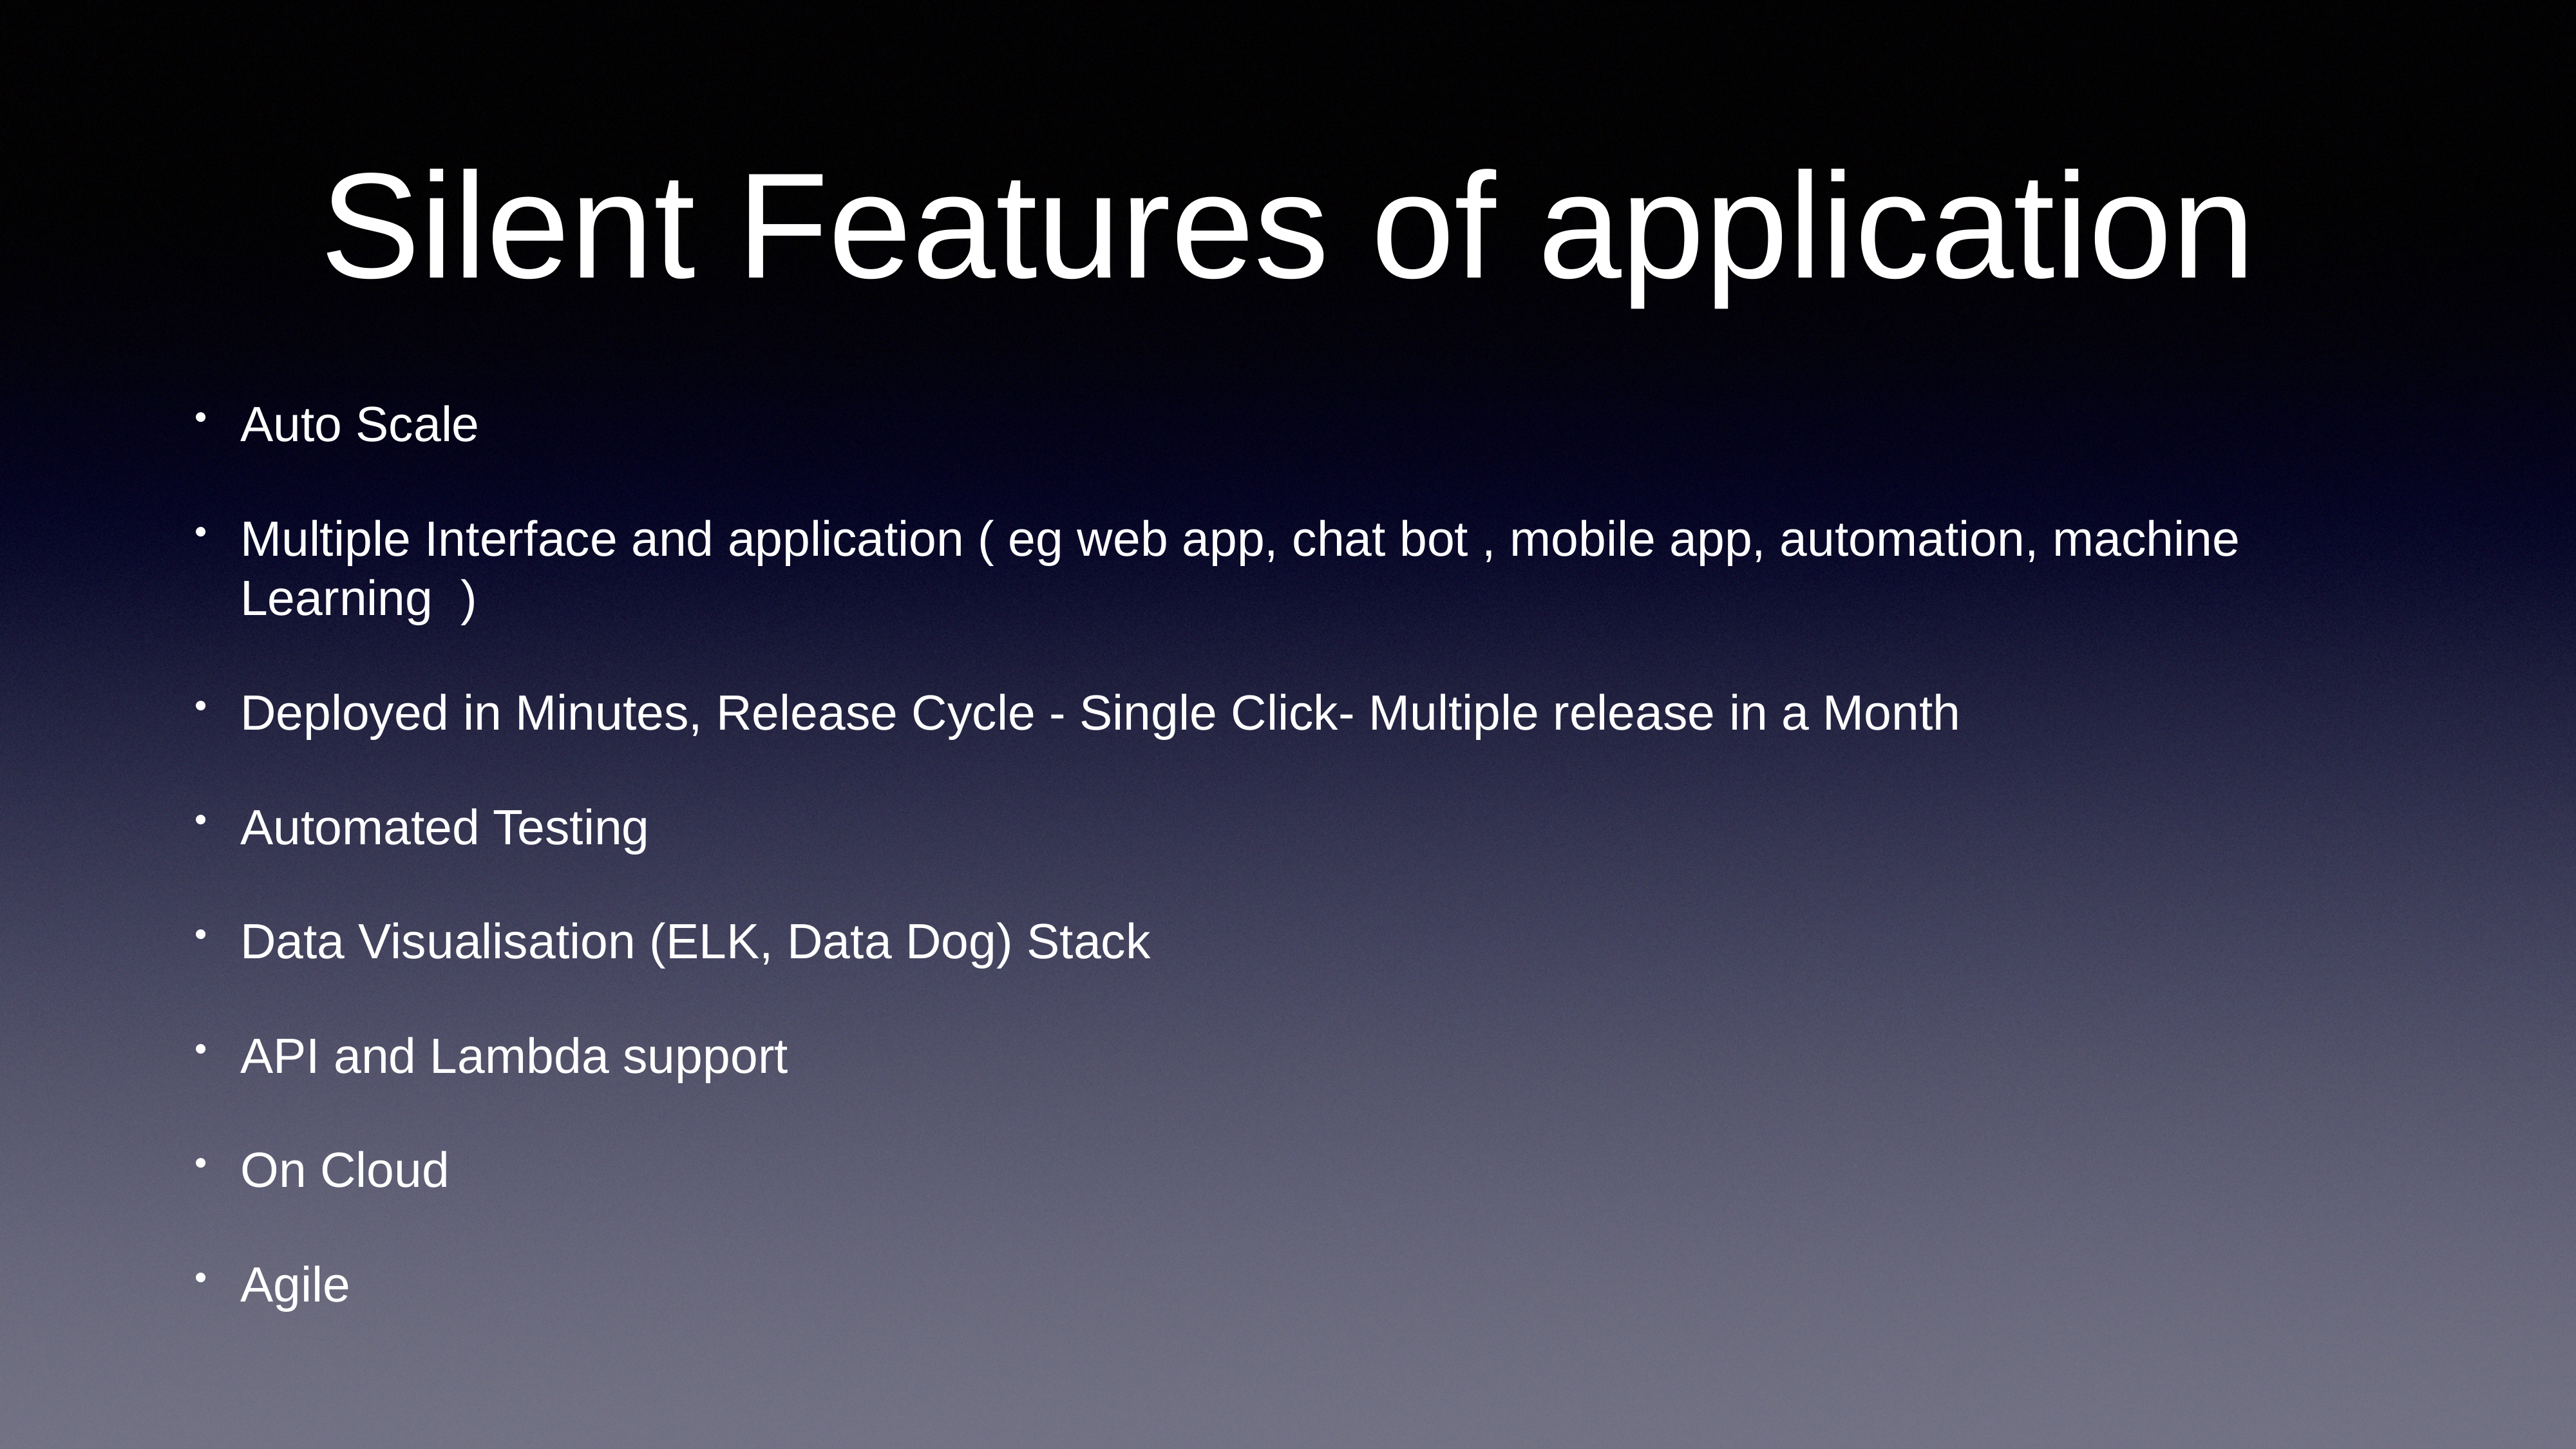

# Silent Features of application
Auto Scale
Multiple Interface and application ( eg web app, chat bot , mobile app, automation, machine Learning  )
Deployed in Minutes, Release Cycle - Single Click- Multiple release in a Month
Automated Testing
Data Visualisation (ELK, Data Dog) Stack
API and Lambda support
On Cloud
Agile